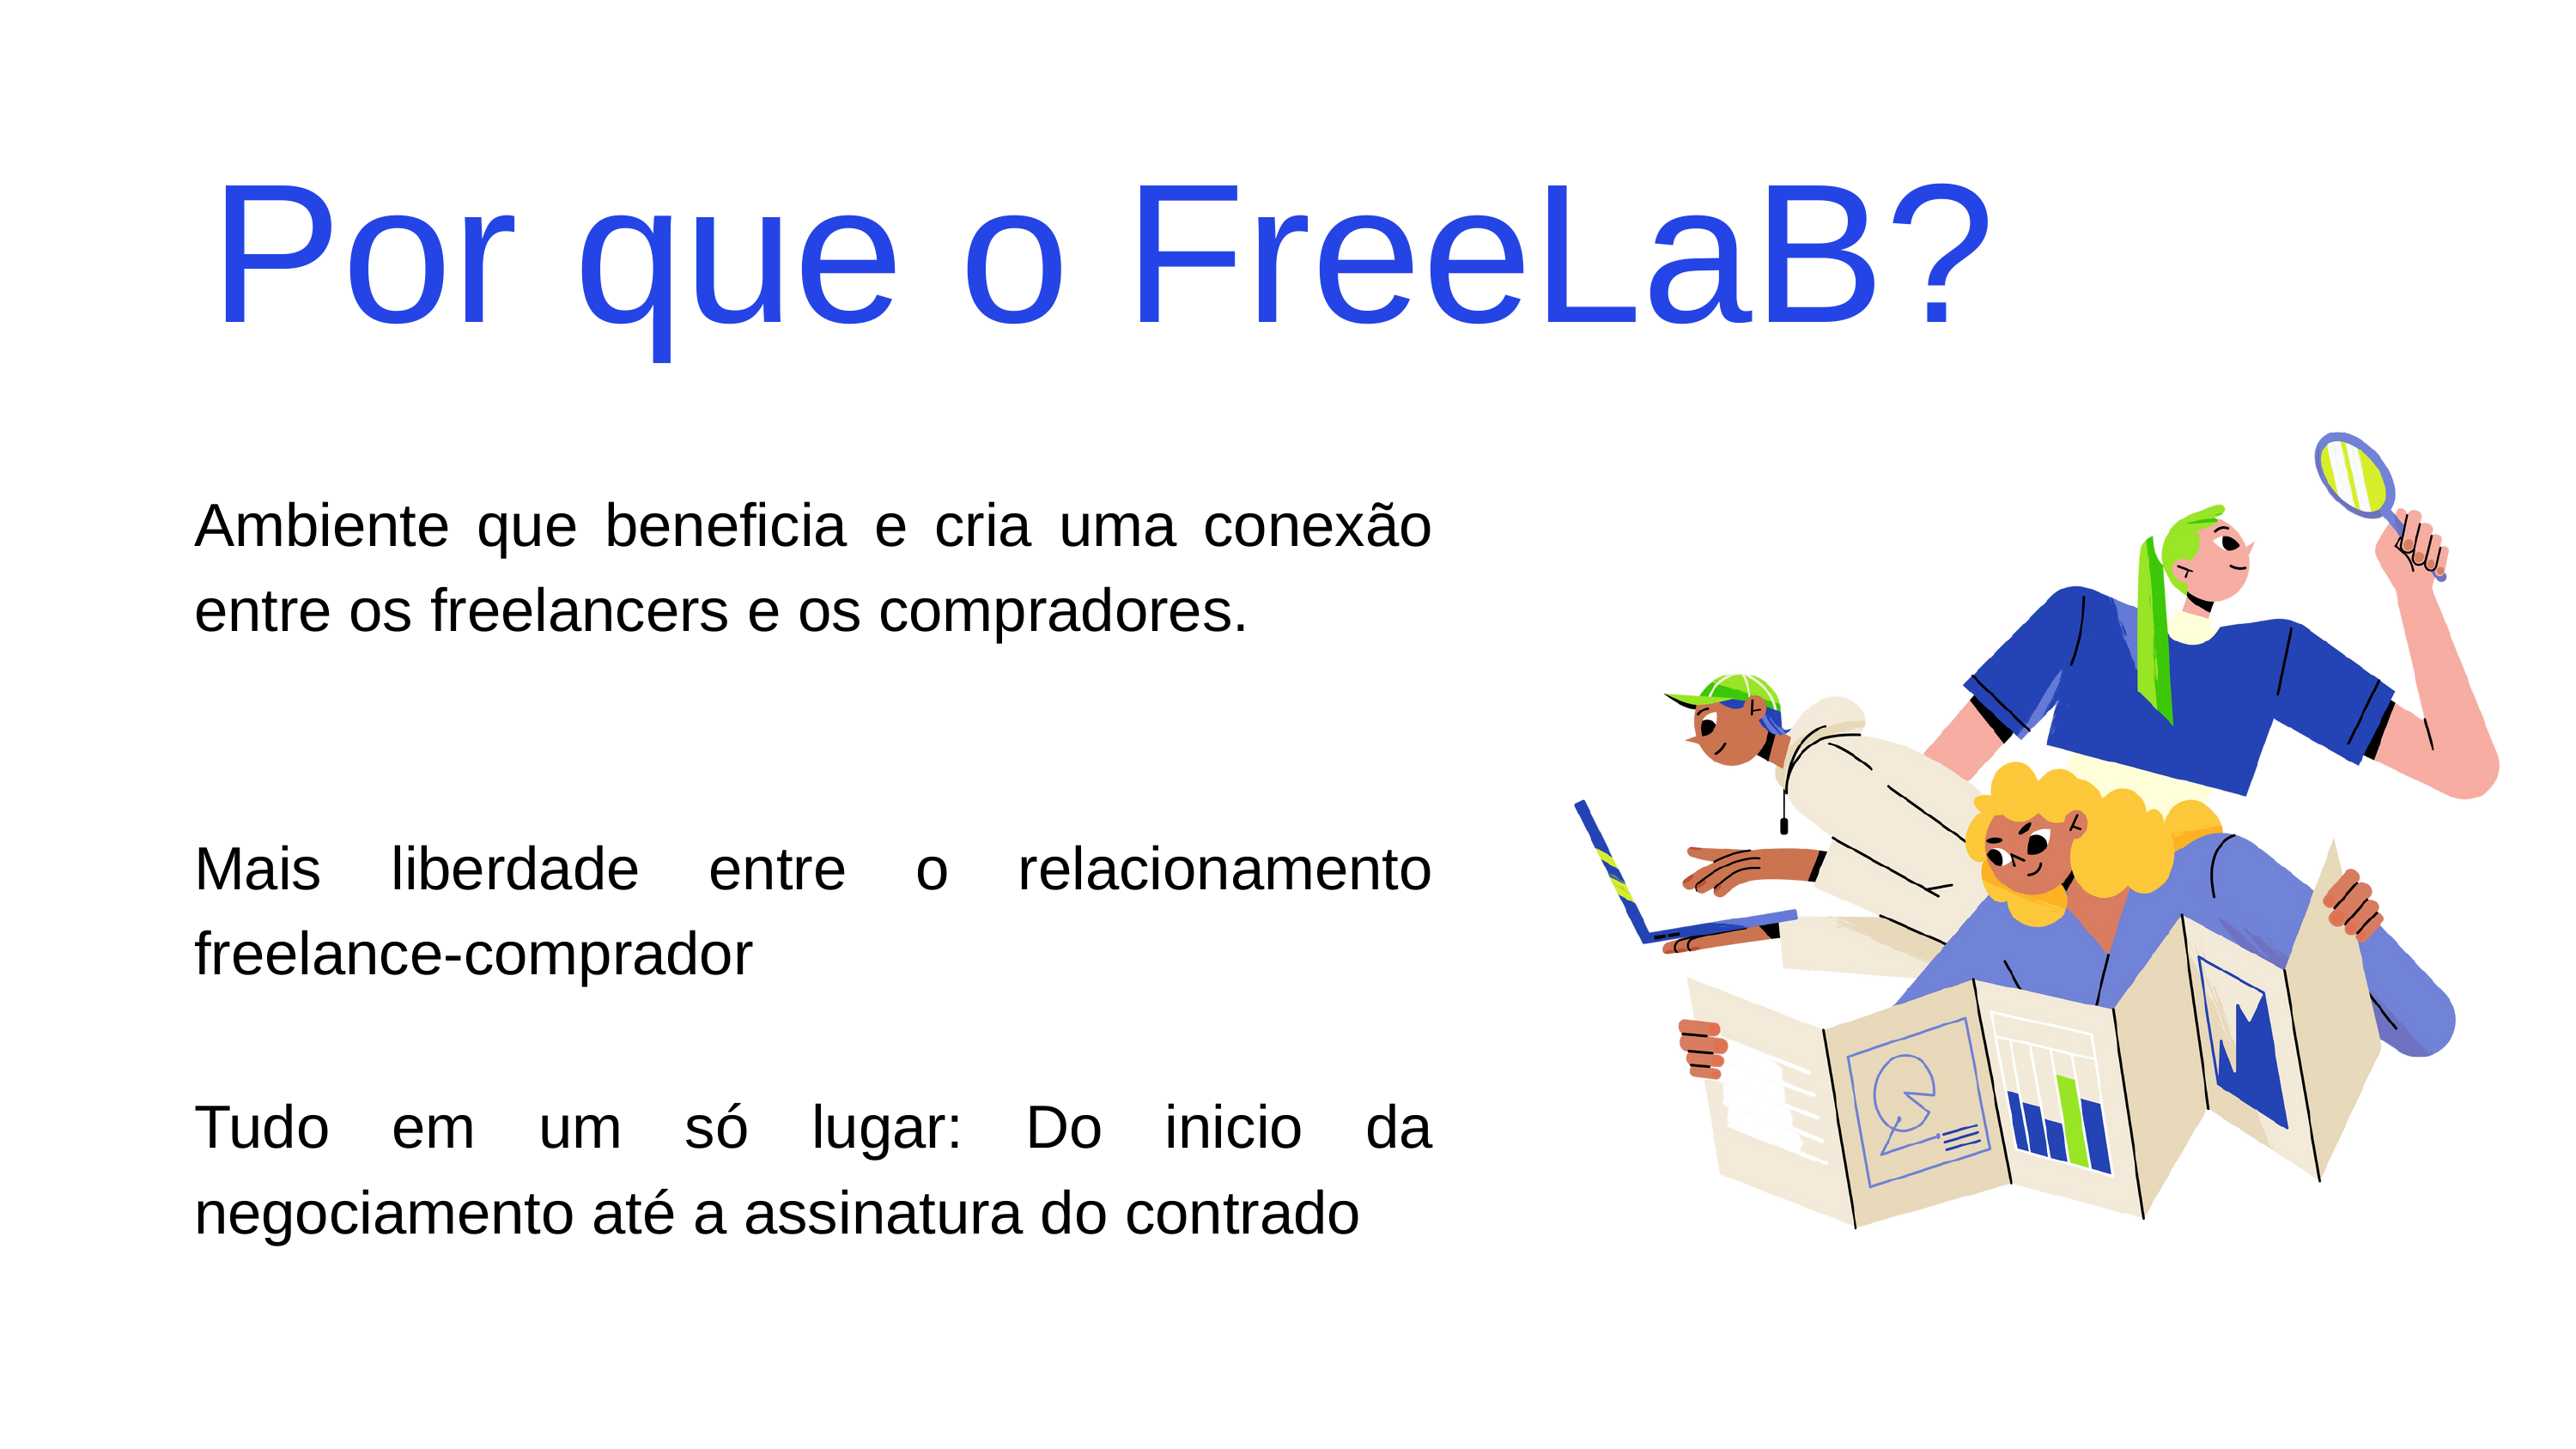

Por que o FreeLaB?

Ambiente que beneficia e cria uma conexão entre os freelancers e os compradores.
Mais liberdade entre o relacionamento freelance-comprador
Tudo em um só lugar: Do inicio da negociamento até a assinatura do contrado